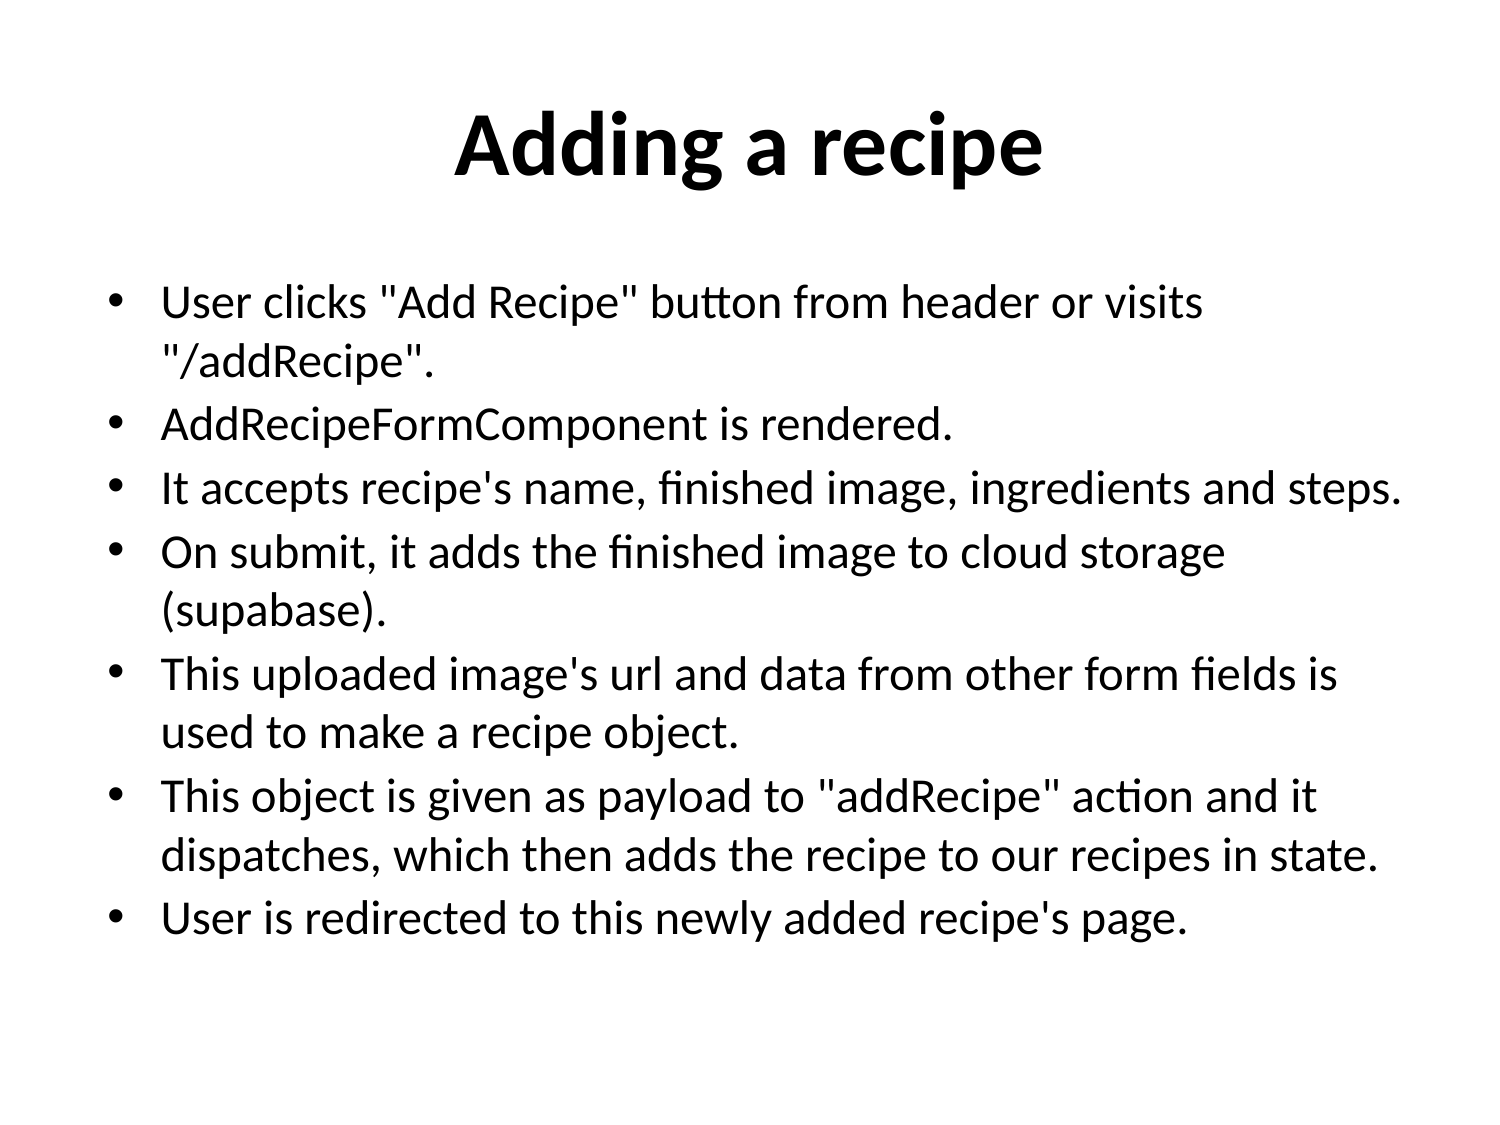

# Adding a recipe
User clicks "Add Recipe" button from header or visits "/addRecipe".
AddRecipeFormComponent is rendered.
It accepts recipe's name, finished image, ingredients and steps.
On submit, it adds the finished image to cloud storage (supabase).
This uploaded image's url and data from other form fields is used to make a recipe object.
This object is given as payload to "addRecipe" action and it dispatches, which then adds the recipe to our recipes in state.
User is redirected to this newly added recipe's page.